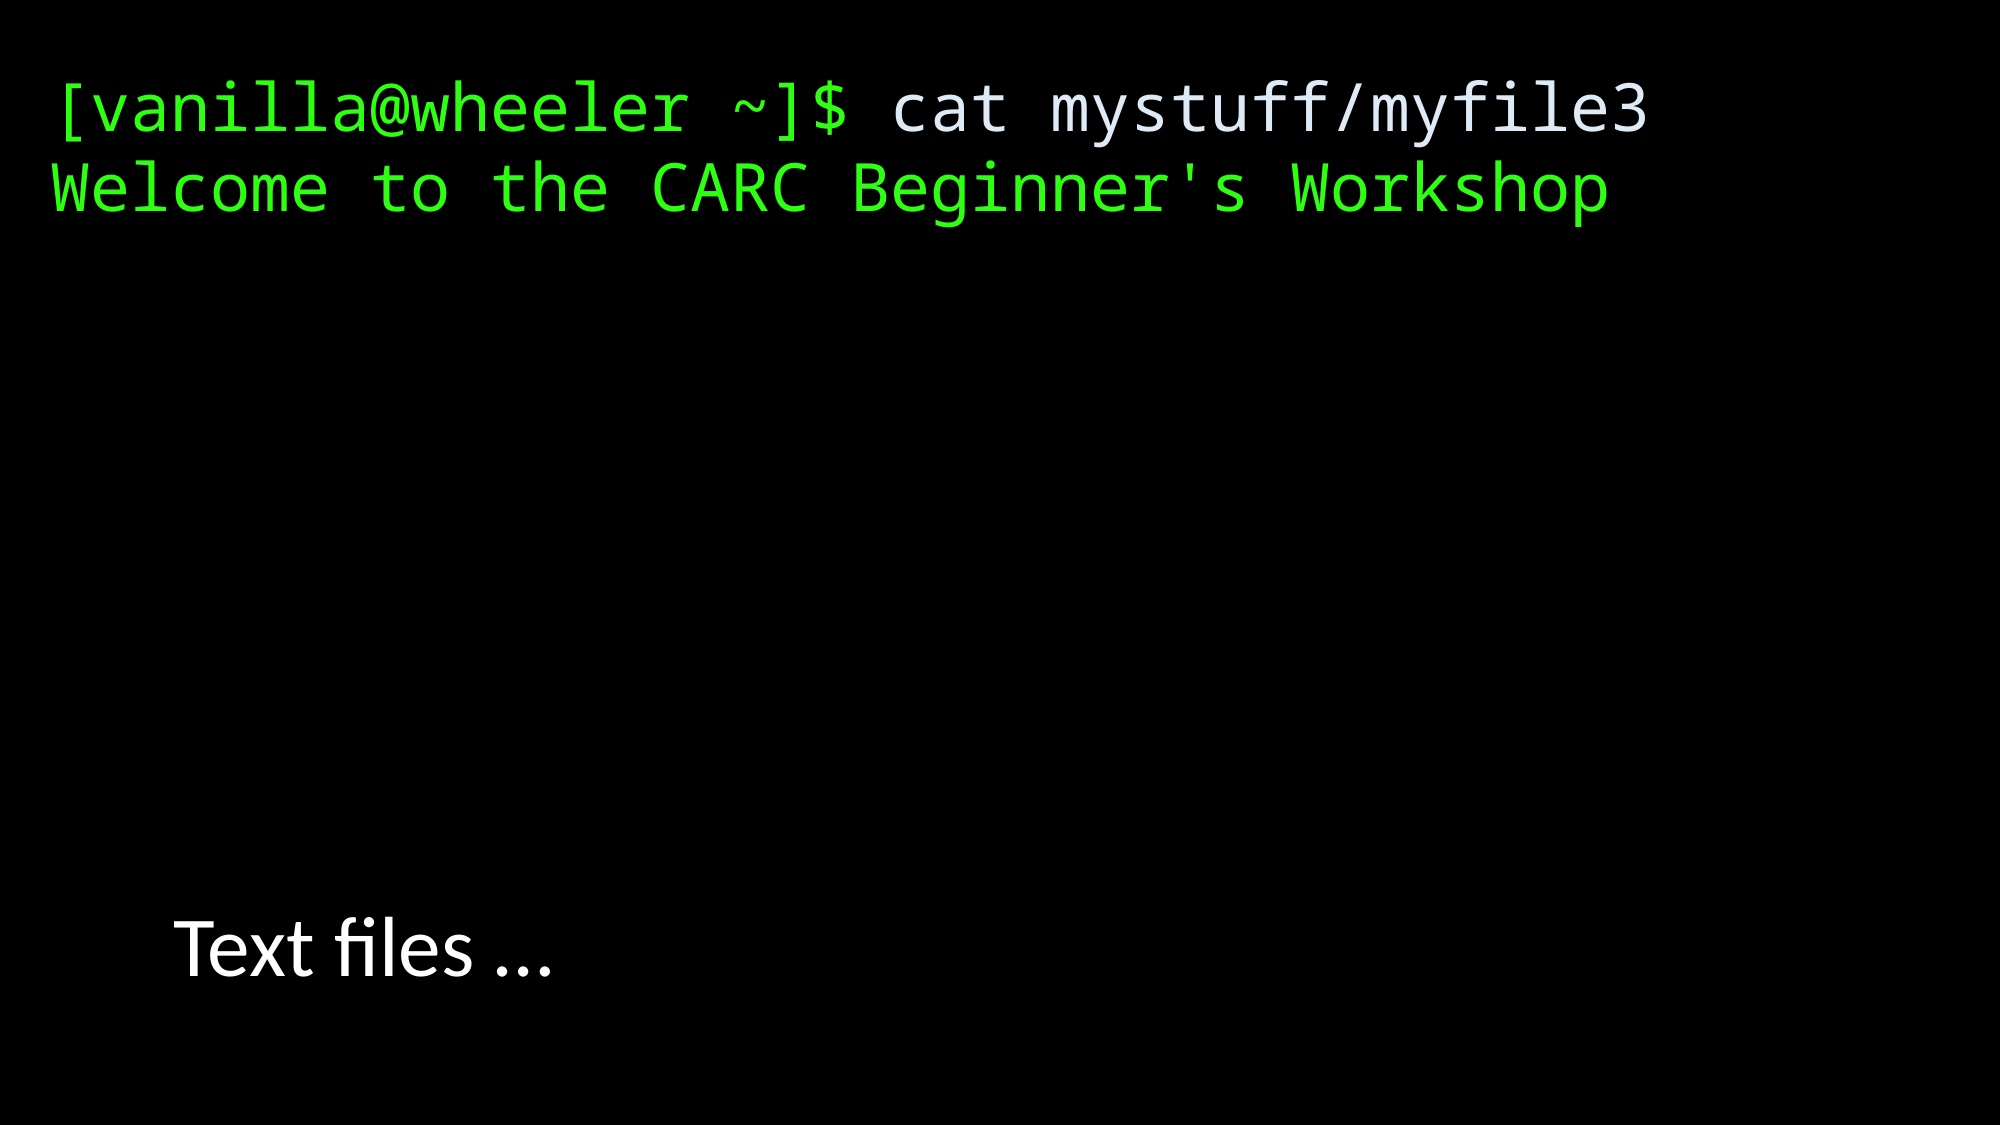

[vanilla@wheeler ~]$ cat mystuff/myfile3
Welcome to the CARC Beginner's Workshop
Text files …